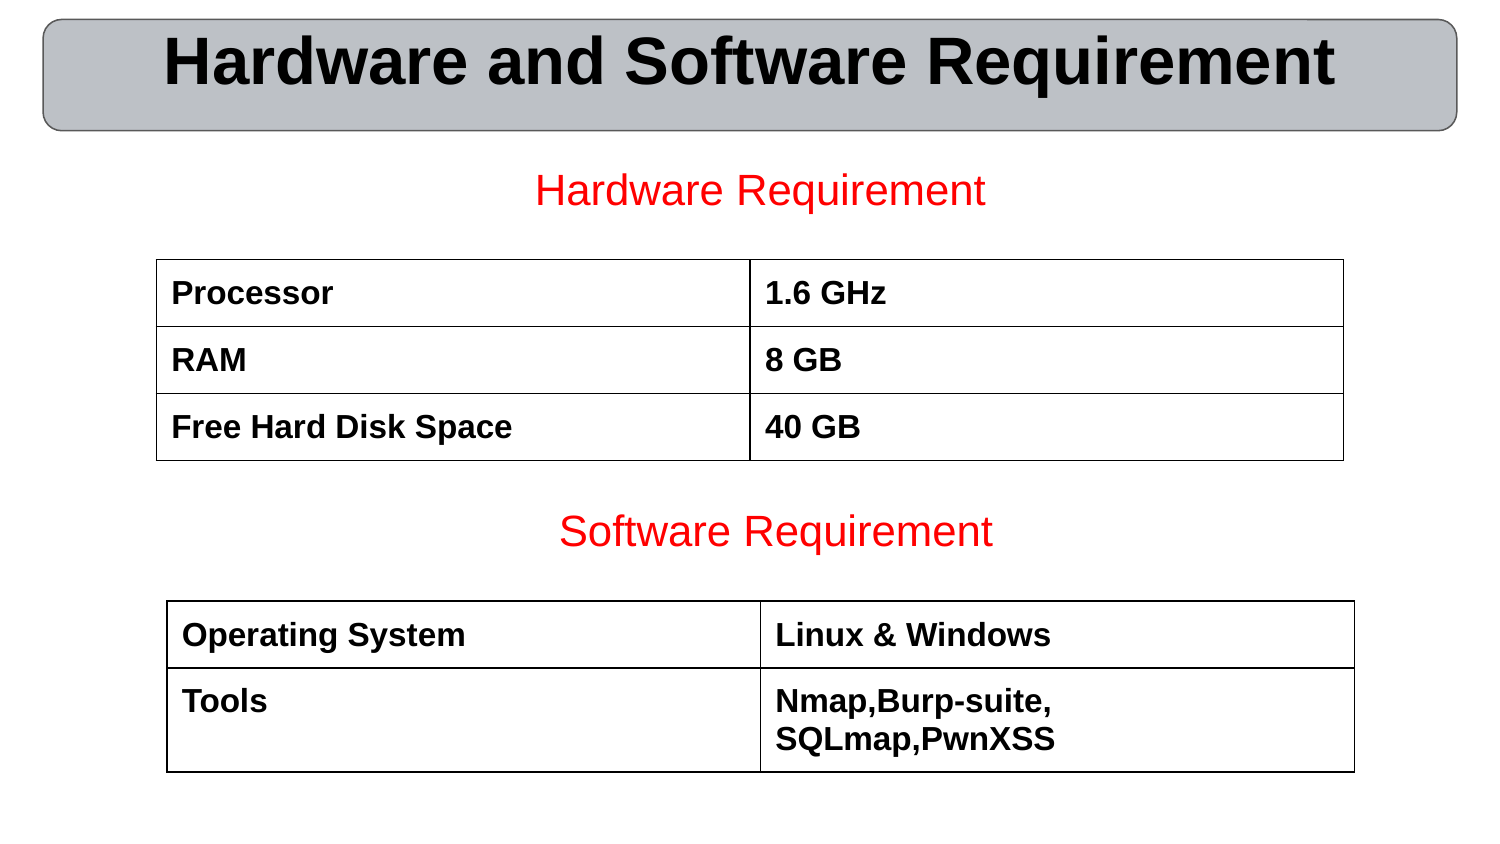

Hardware and Software Requirement

#
Hardware Requirement
| Processor | 1.6 GHz |
| --- | --- |
| RAM | 8 GB |
| Free Hard Disk Space | 40 GB |
Software Requirement
| Operating System | Linux & Windows |
| --- | --- |
| Tools | Nmap,Burp-suite, SQLmap,PwnXSS |